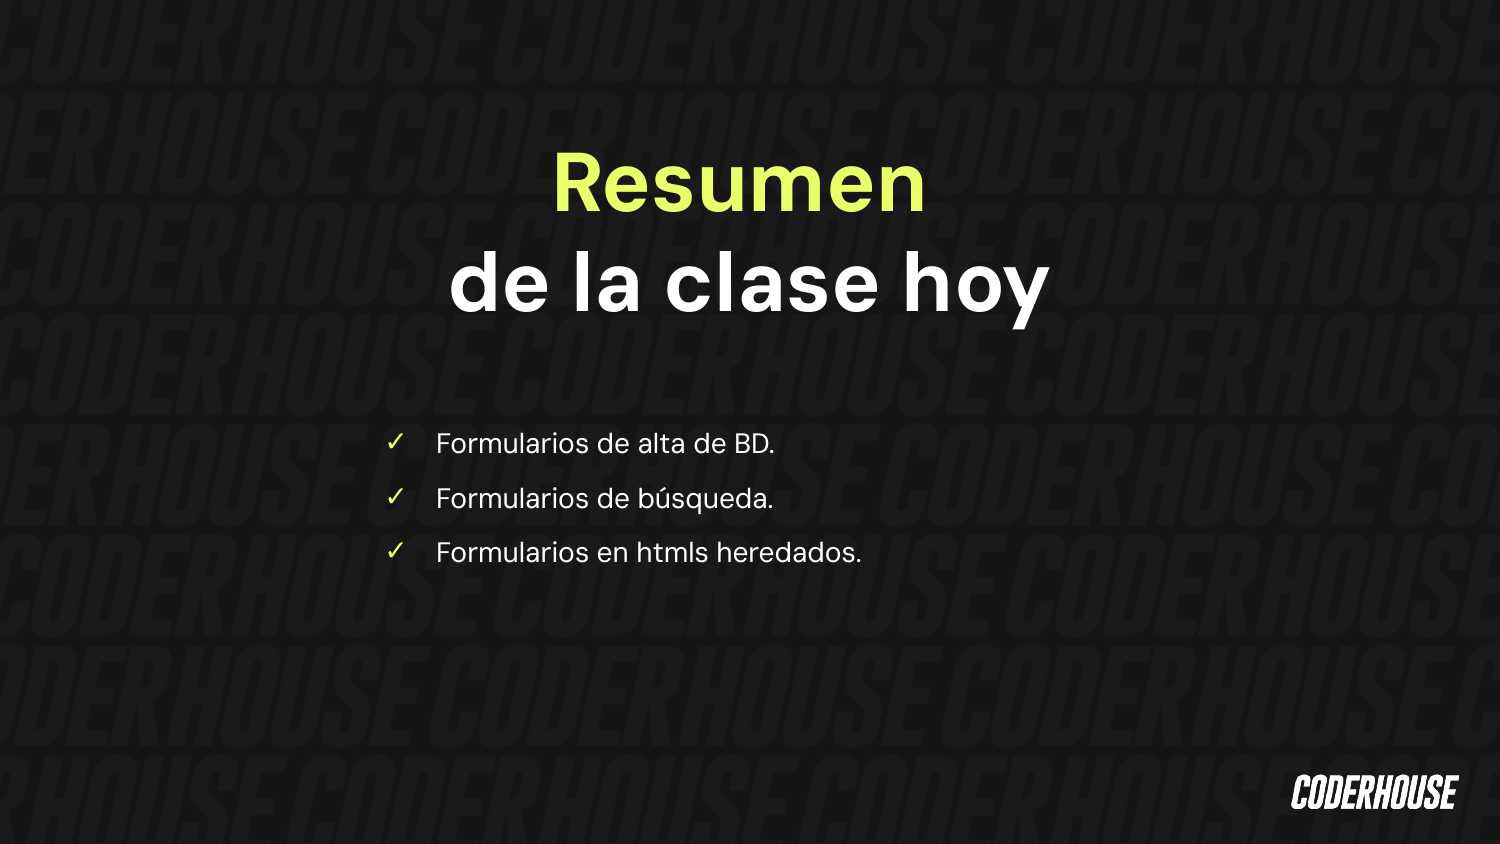

Resumen
de la clase hoy
Formularios de alta de BD.
Formularios de búsqueda.
Formularios en htmls heredados.